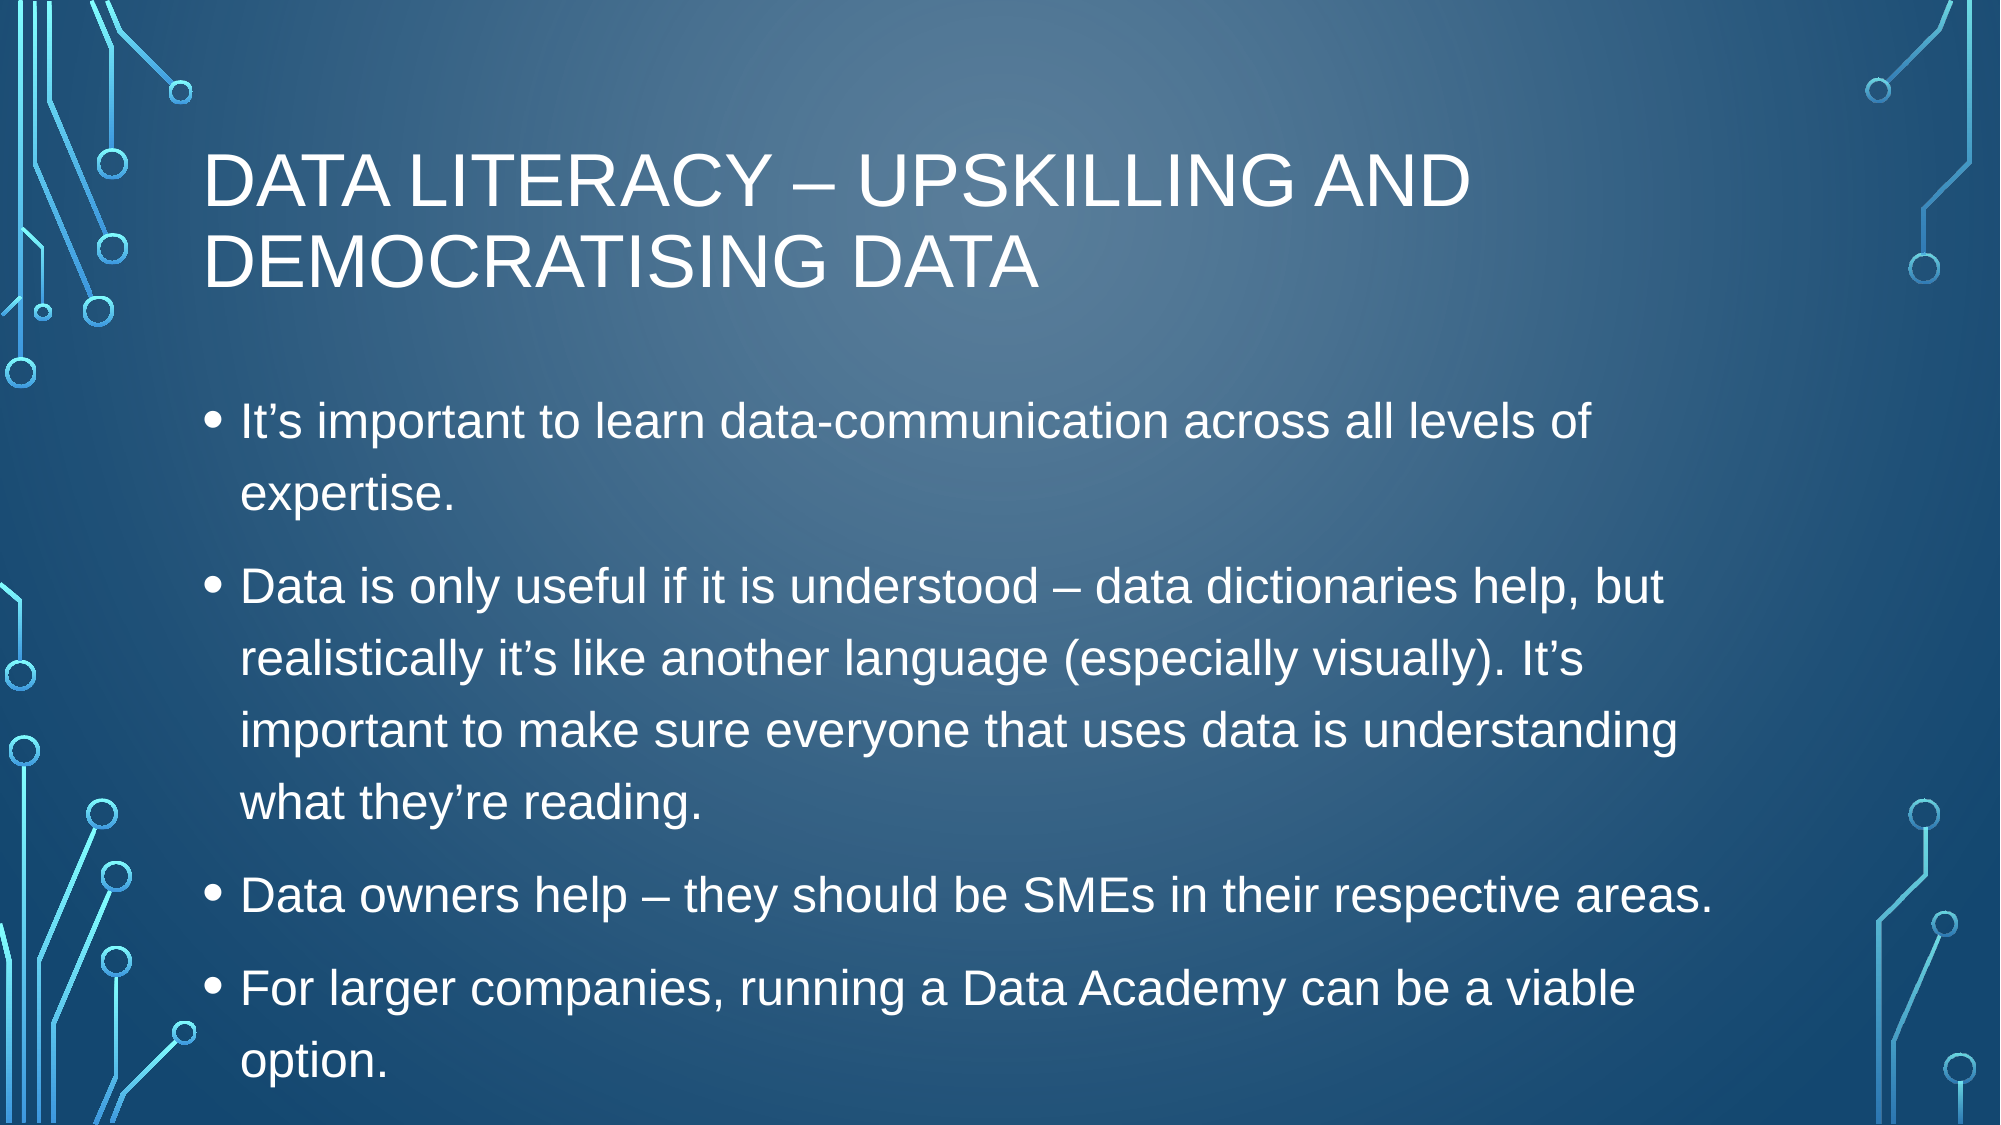

# Data literacy – upskilling and democratising data
It’s important to learn data-communication across all levels of expertise.
Data is only useful if it is understood – data dictionaries help, but realistically it’s like another language (especially visually). It’s important to make sure everyone that uses data is understanding what they’re reading.
Data owners help – they should be SMEs in their respective areas.
For larger companies, running a Data Academy can be a viable option.